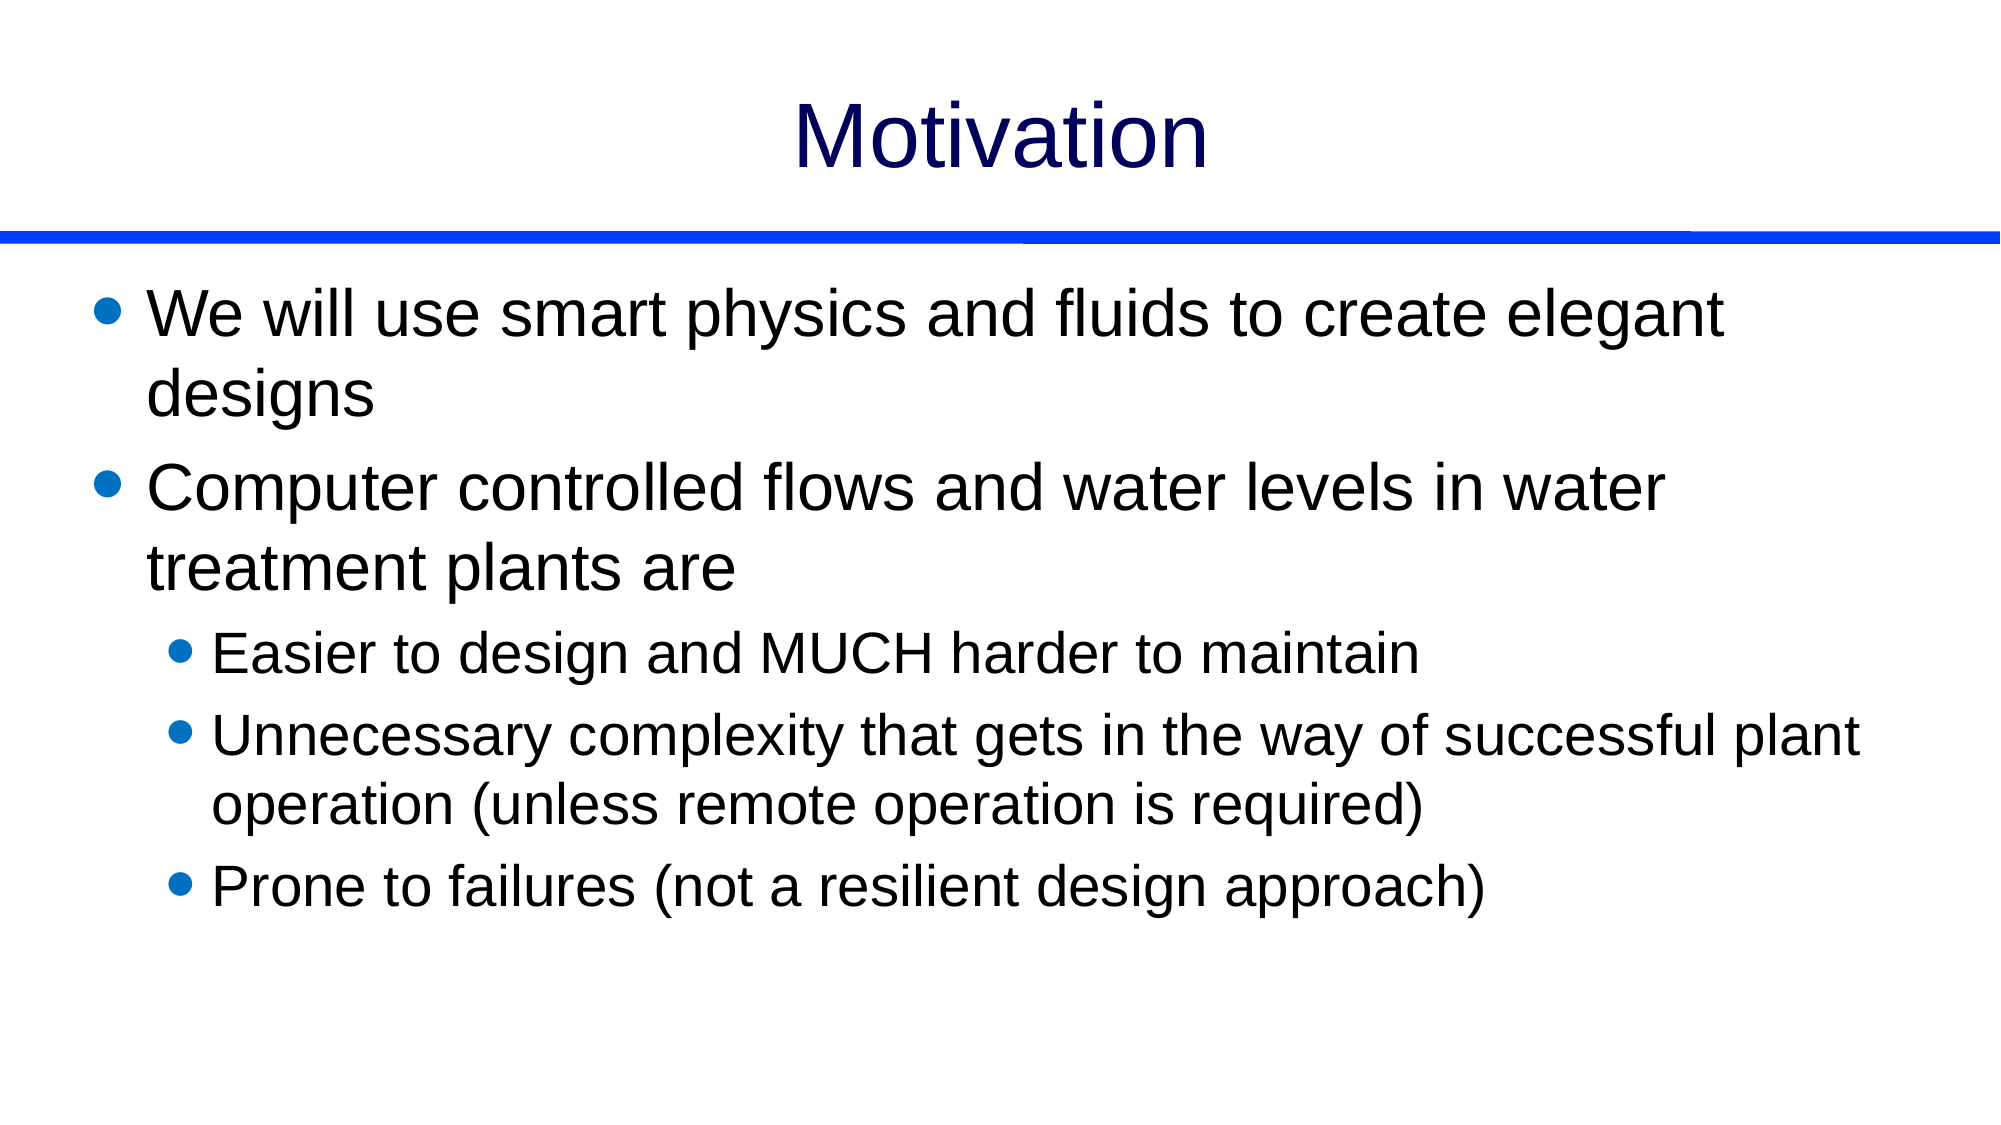

# Motivation
We will use smart physics and fluids to create elegant designs
Computer controlled flows and water levels in water treatment plants are
Easier to design and MUCH harder to maintain
Unnecessary complexity that gets in the way of successful plant operation (unless remote operation is required)
Prone to failures (not a resilient design approach)